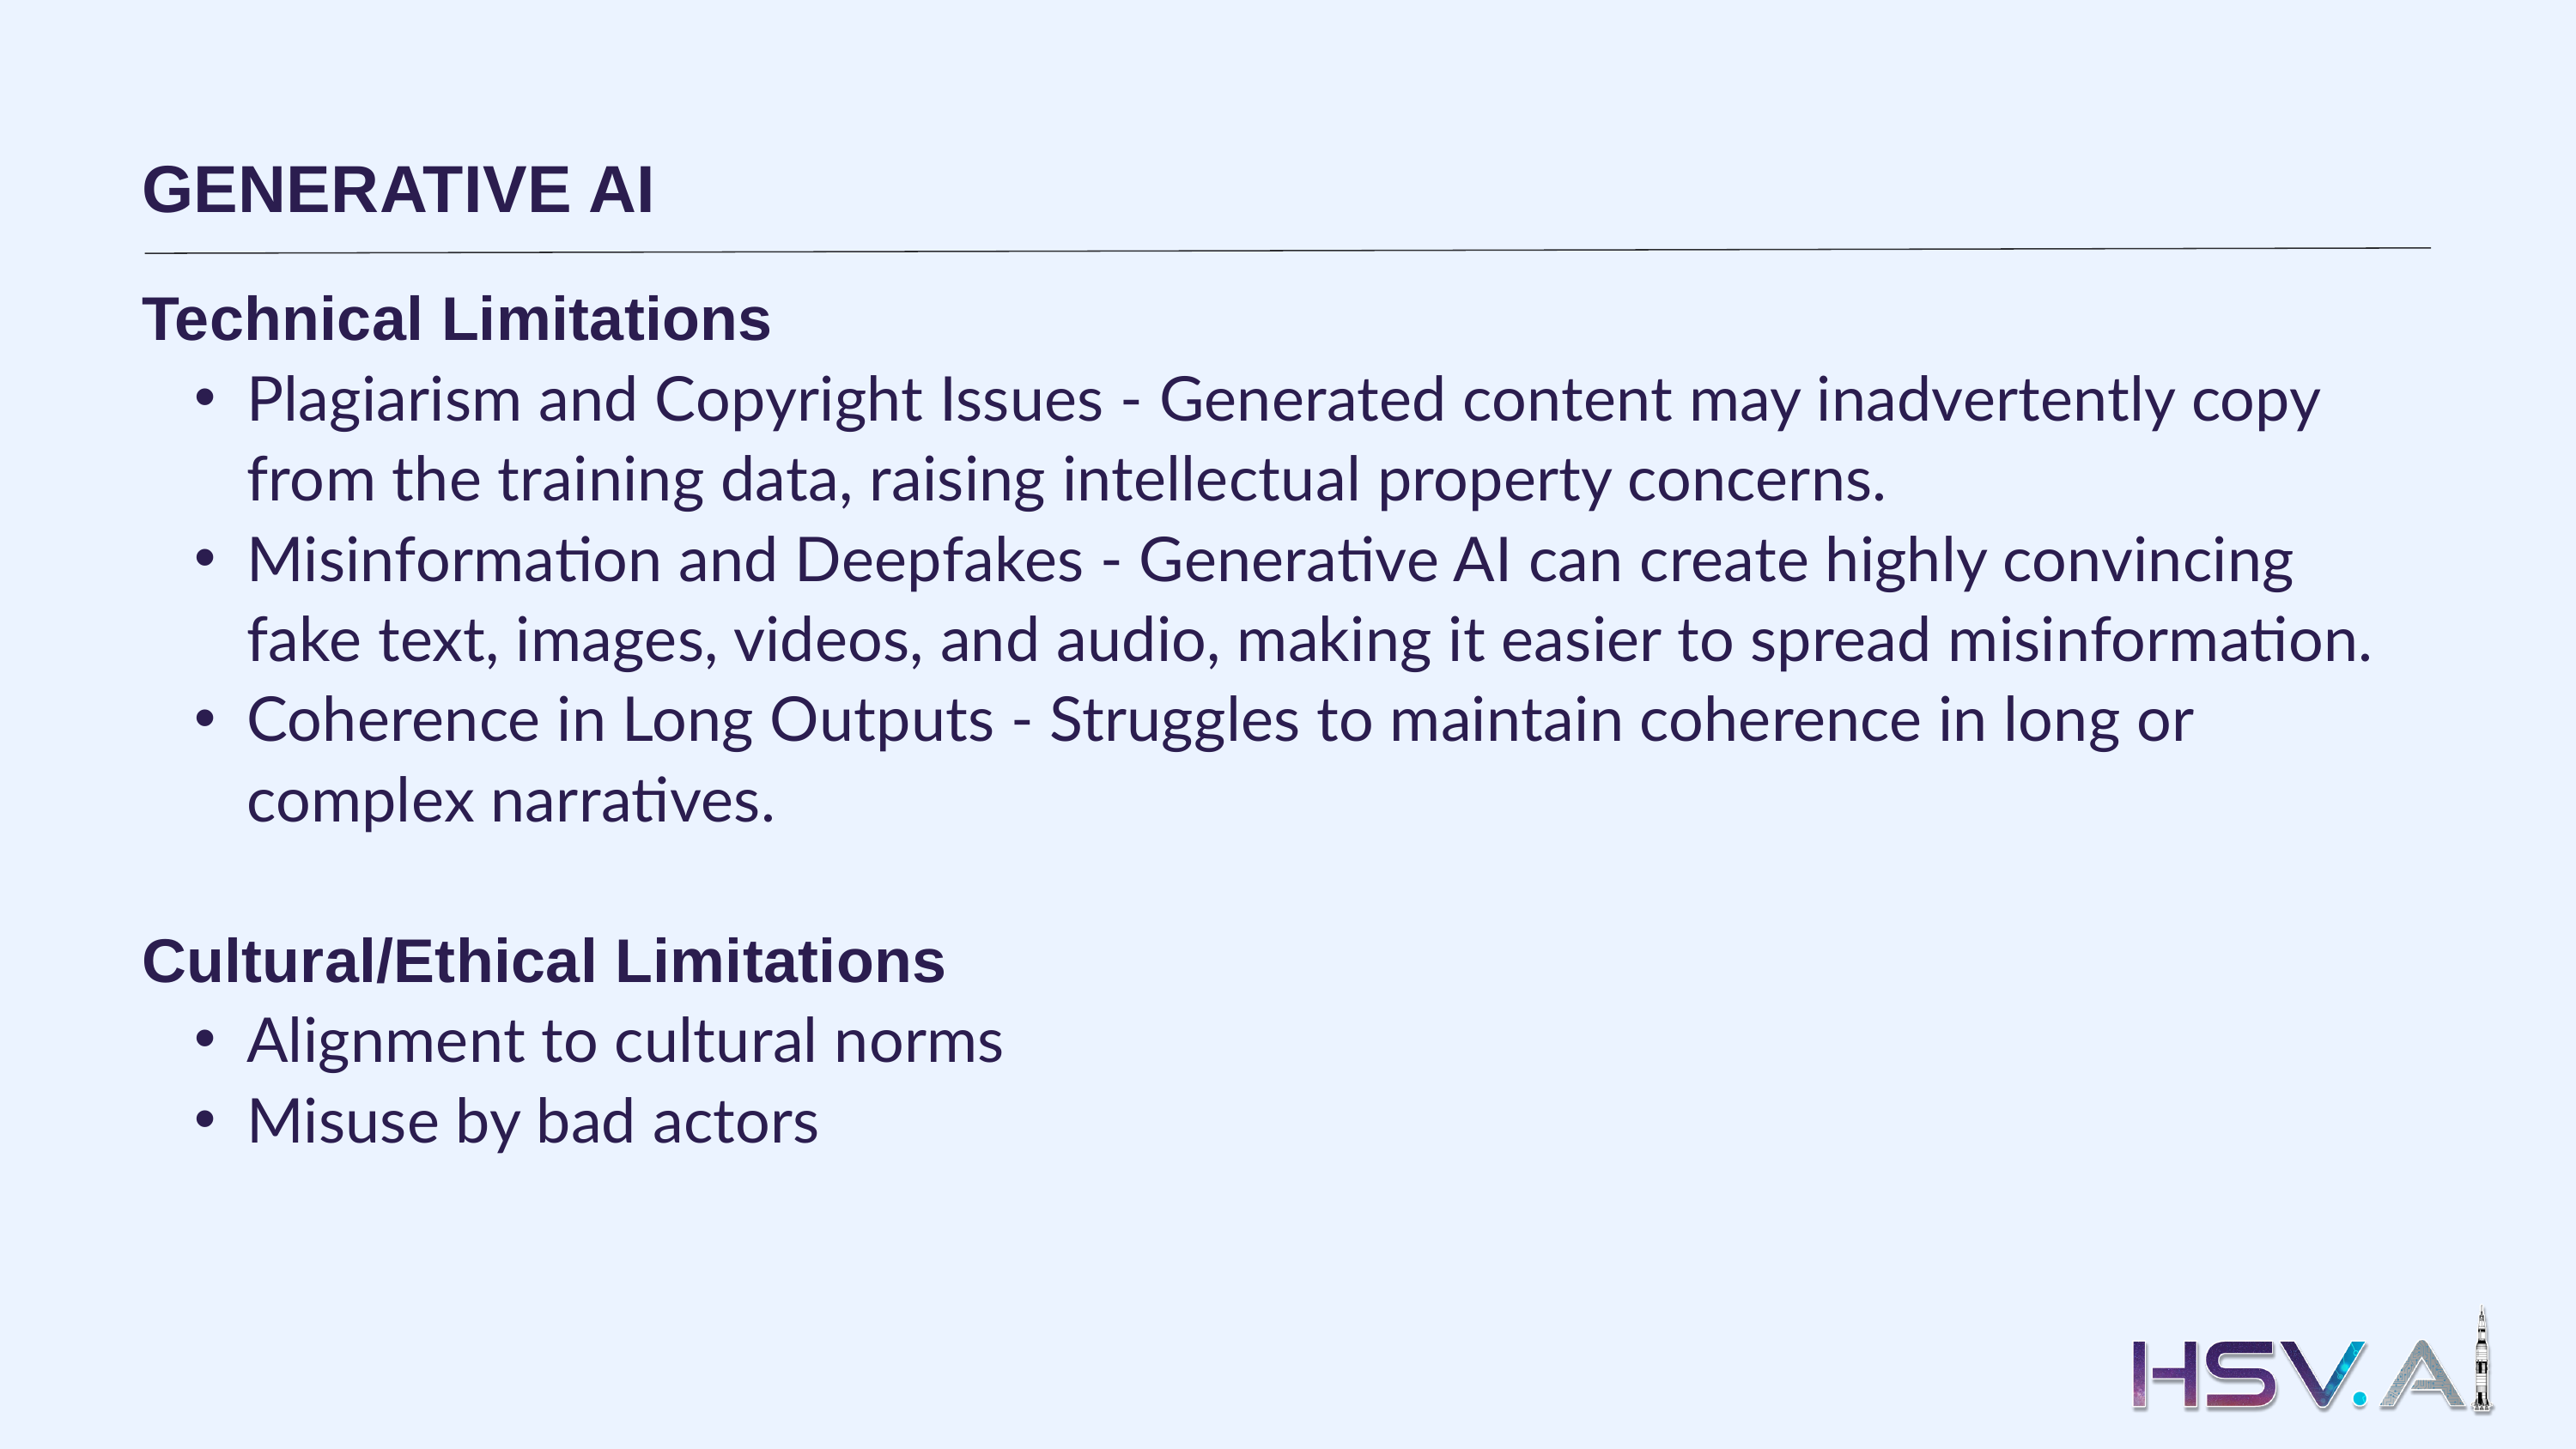

GENERATIVE AI

Technical Limitations
Plagiarism and Copyright Issues - Generated content may inadvertently copy from the training data, raising intellectual property concerns.
Misinformation and Deepfakes - Generative AI can create highly convincing fake text, images, videos, and audio, making it easier to spread misinformation.
Coherence in Long Outputs - Struggles to maintain coherence in long or complex narratives.

Cultural/Ethical Limitations
Alignment to cultural norms
Misuse by bad actors